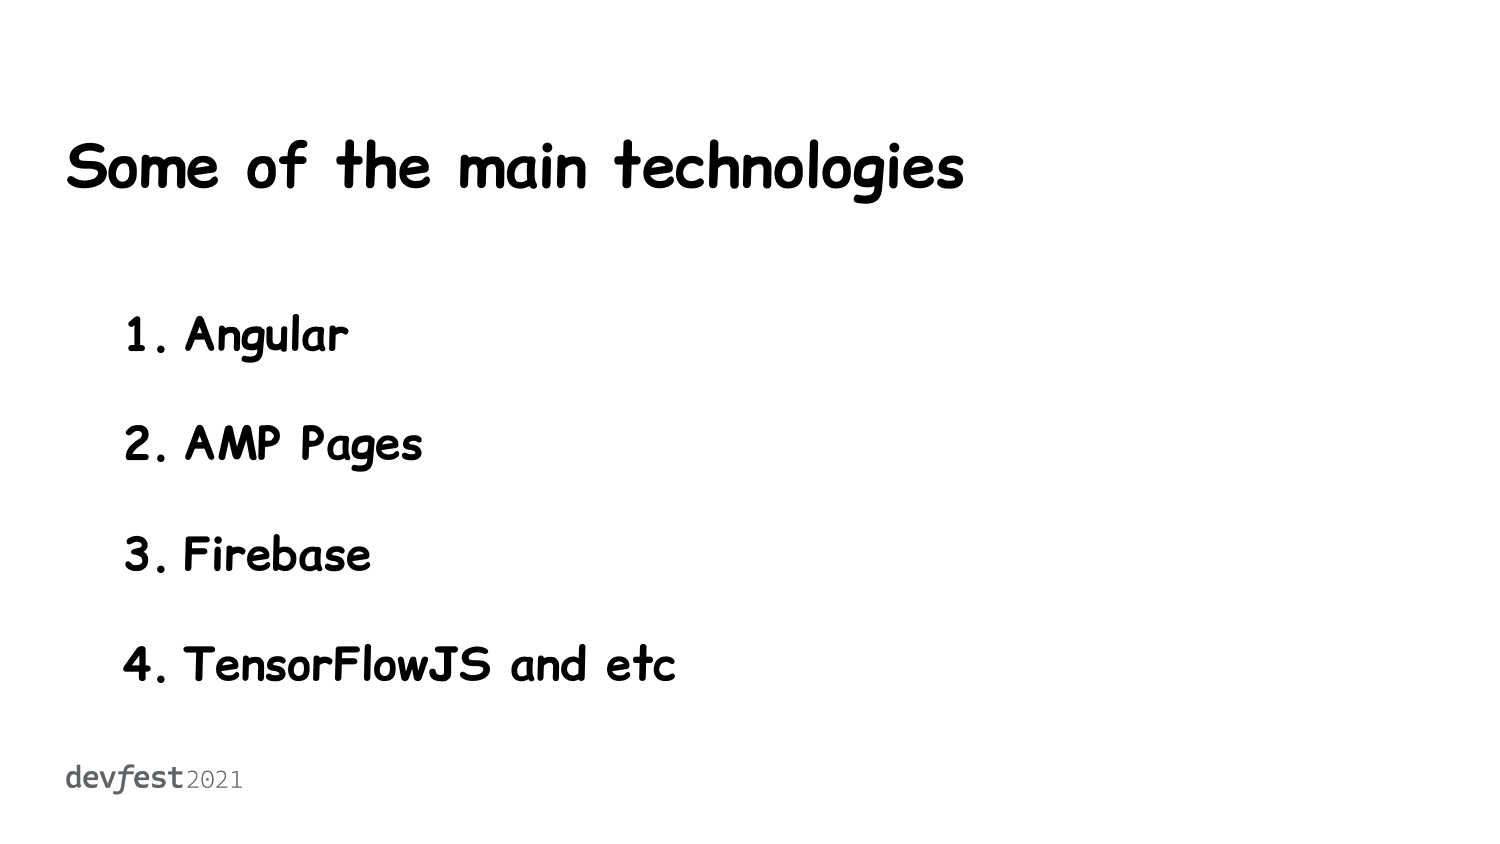

# Some of the main technologies
Angular
AMP Pages
Firebase
TensorFlowJS and etc